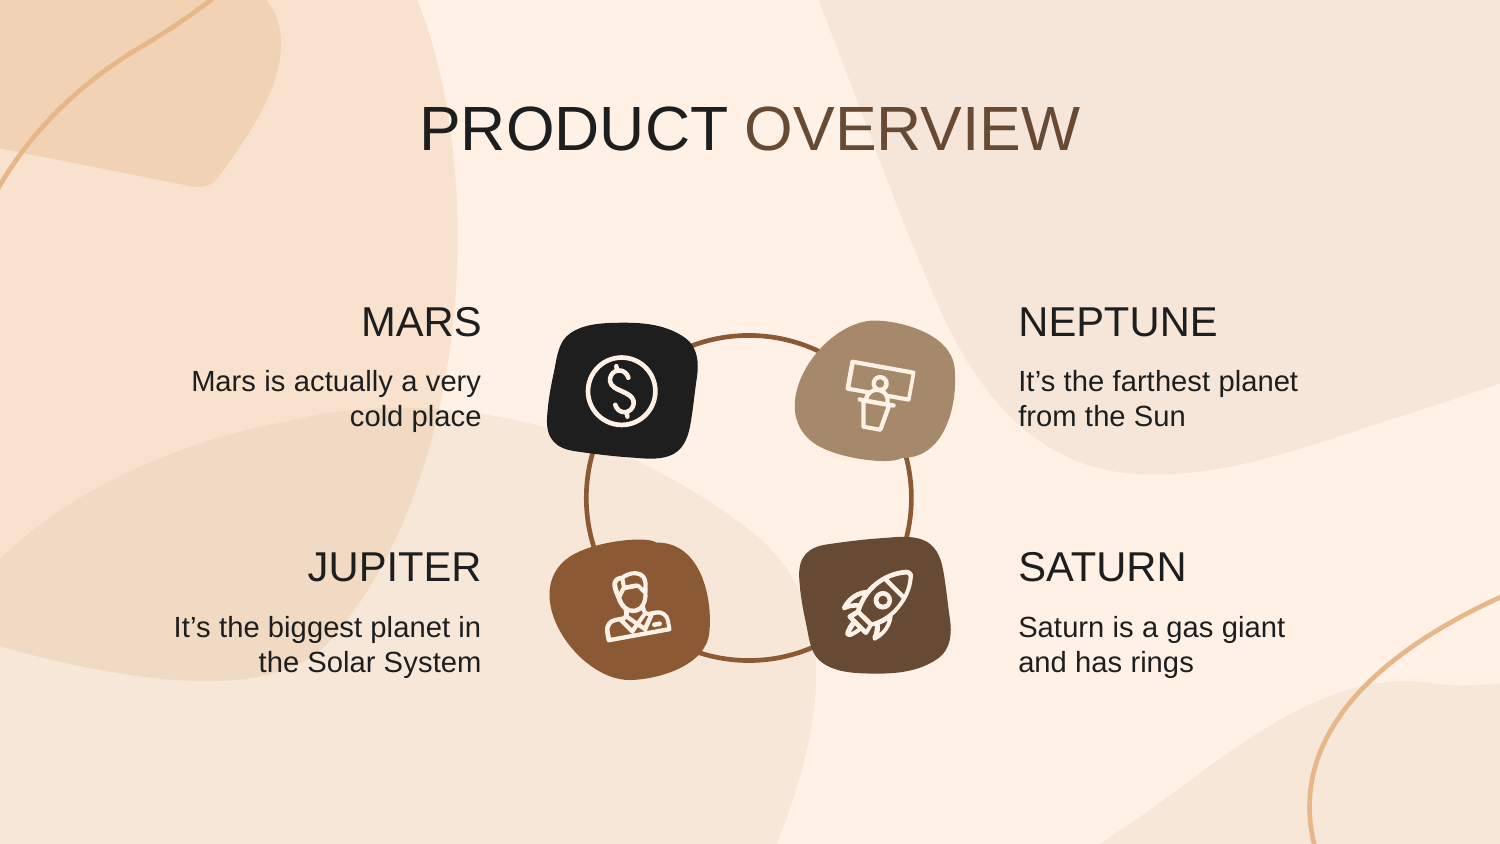

# PRODUCT OVERVIEW
MARS
NEPTUNE

Mars is actually a very cold place
It’s the farthest planet from the Sun

JUPITER
SATURN

It’s the biggest planet in the Solar System
Saturn is a gas giant and has rings